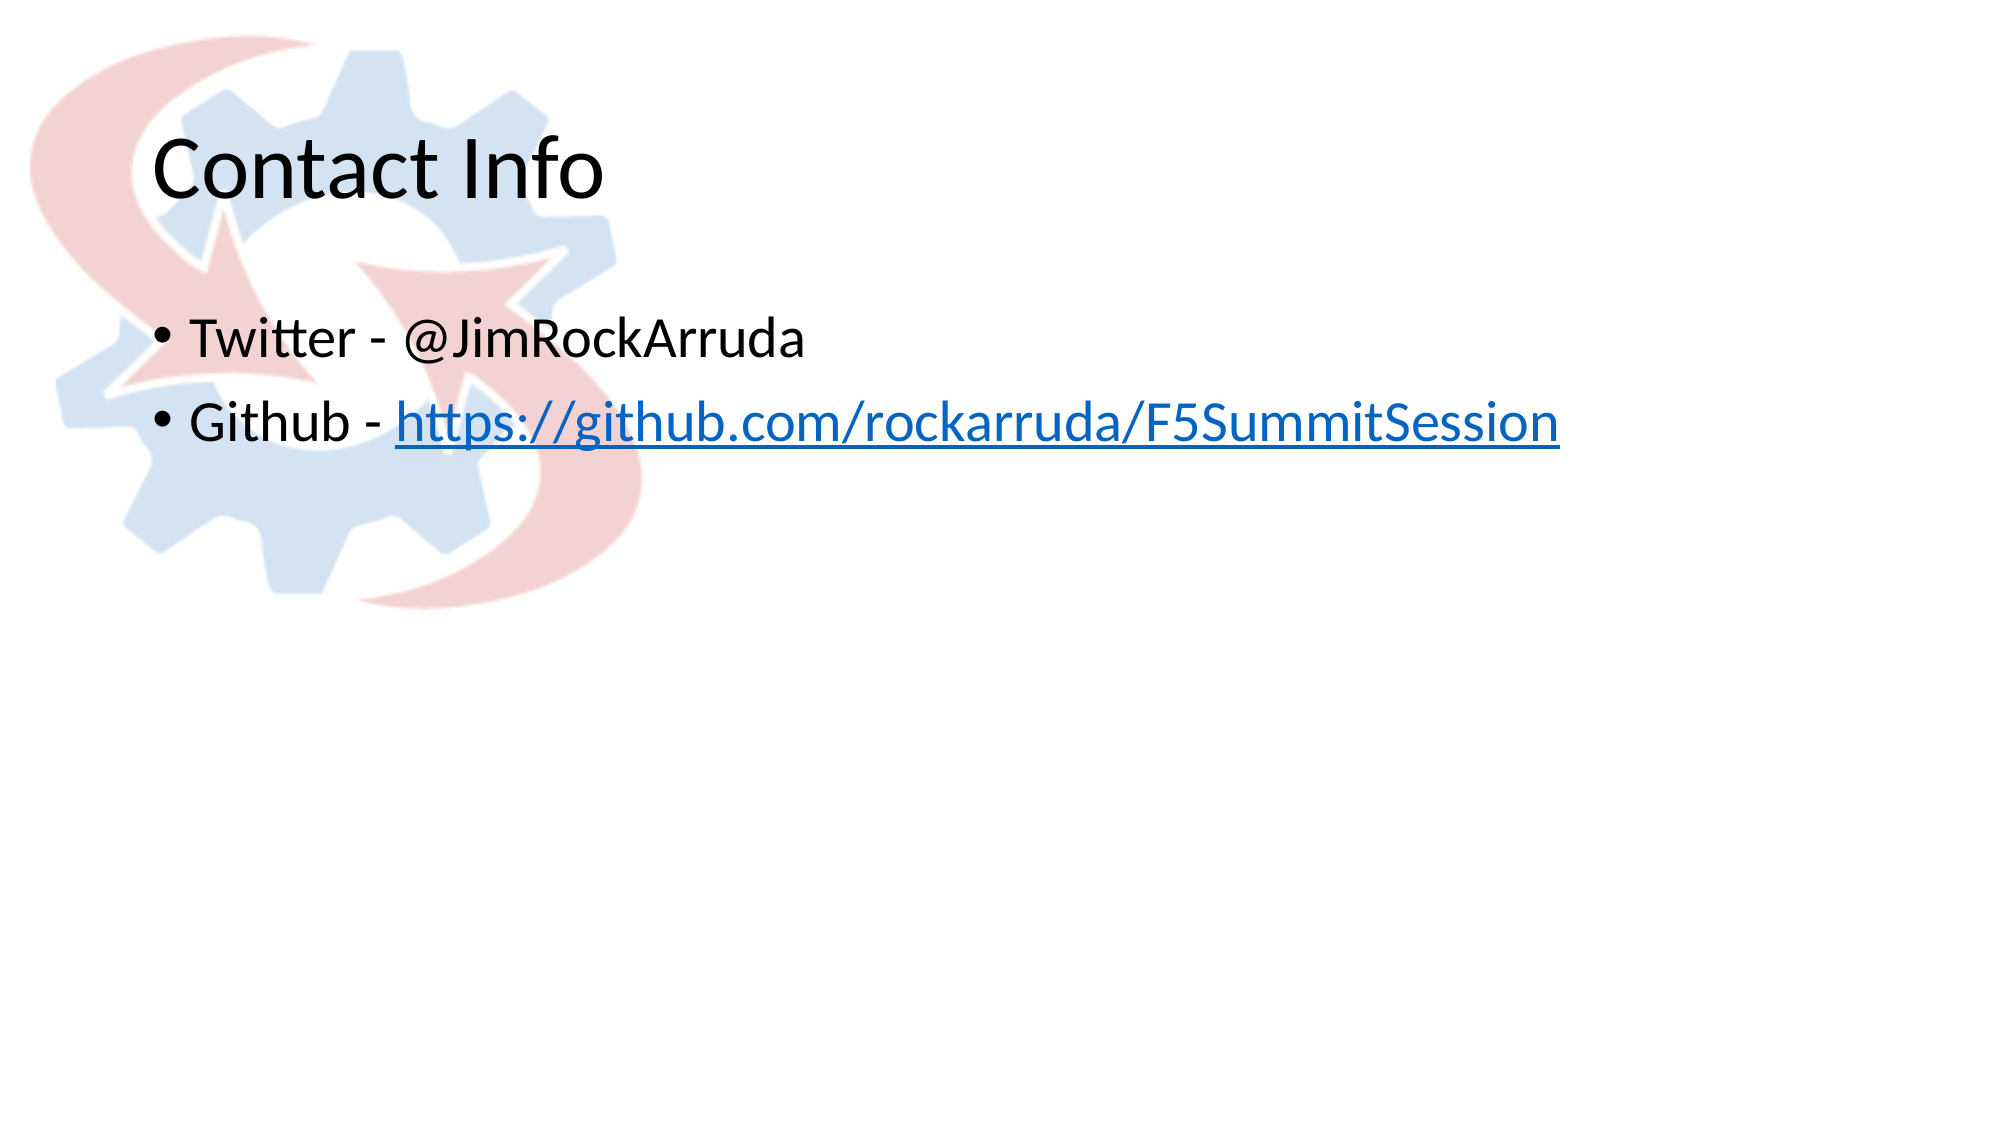

# Contact Info
Twitter - @JimRockArruda
Github - https://github.com/rockarruda/F5SummitSession